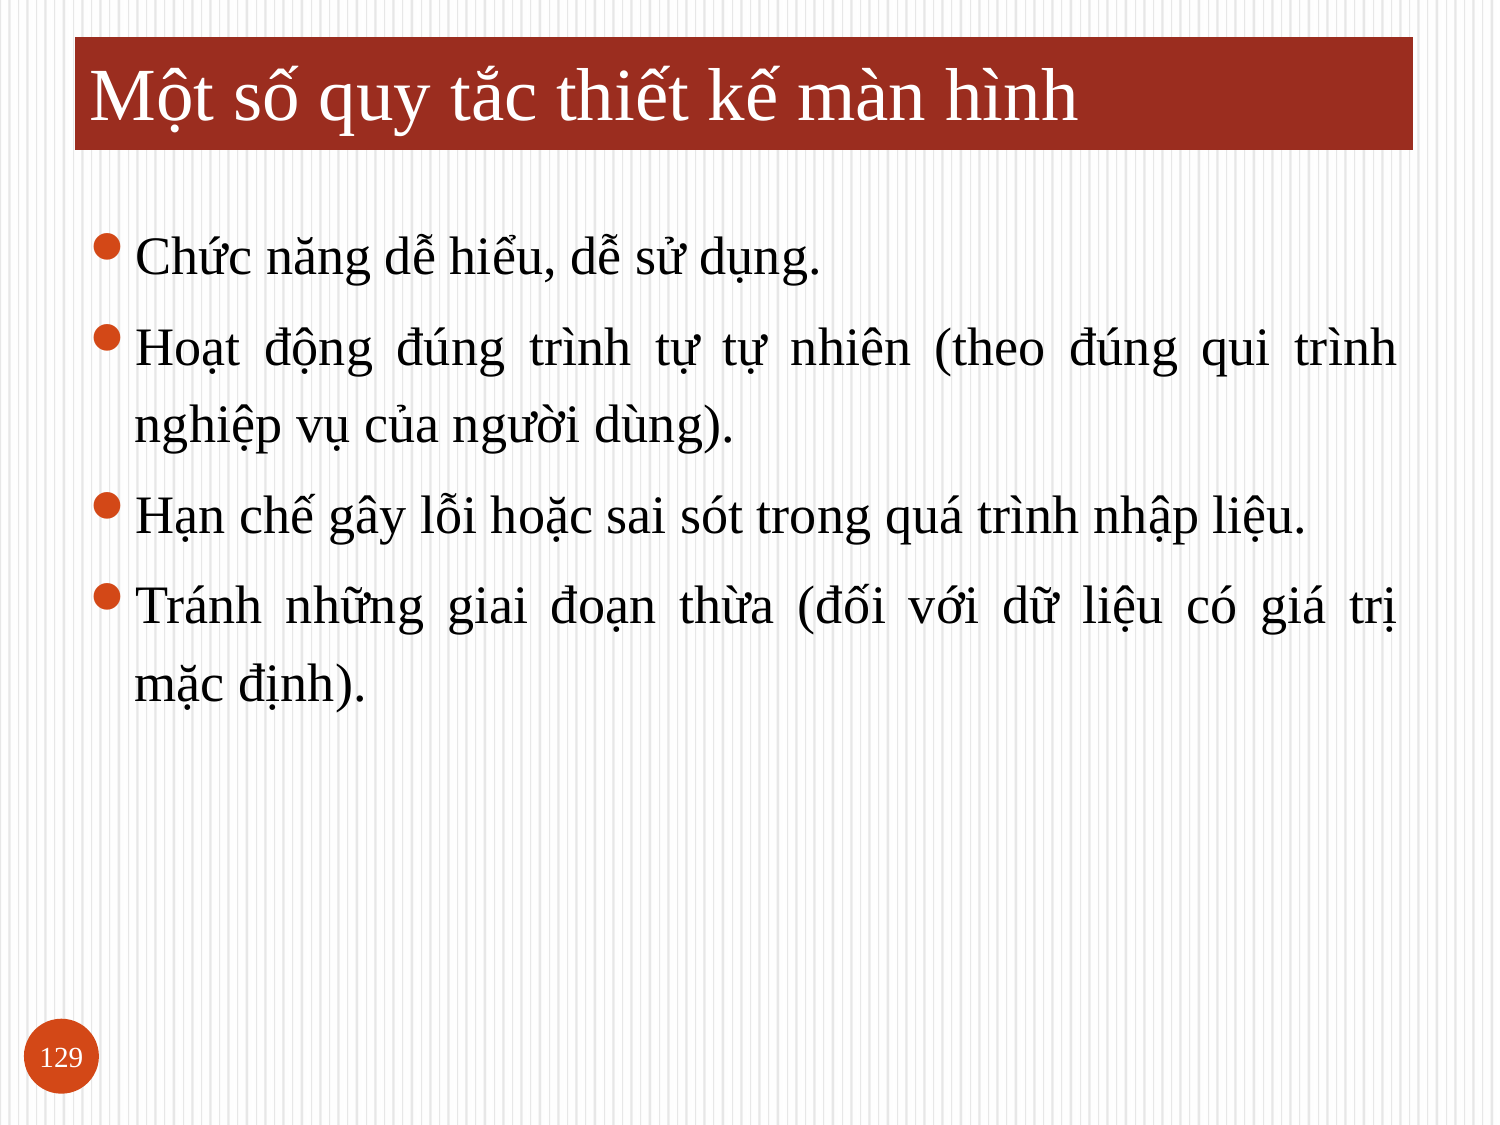

# Một số quy tắc thiết kế màn hình
Chức năng dễ hiểu, dễ sử dụng.
Hoạt động đúng trình tự tự nhiên (theo đúng qui trình nghiệp vụ của người dùng).
Hạn chế gây lỗi hoặc sai sót trong quá trình nhập liệu.
Tránh những giai đoạn thừa (đối với dữ liệu có giá trị mặc định).
129